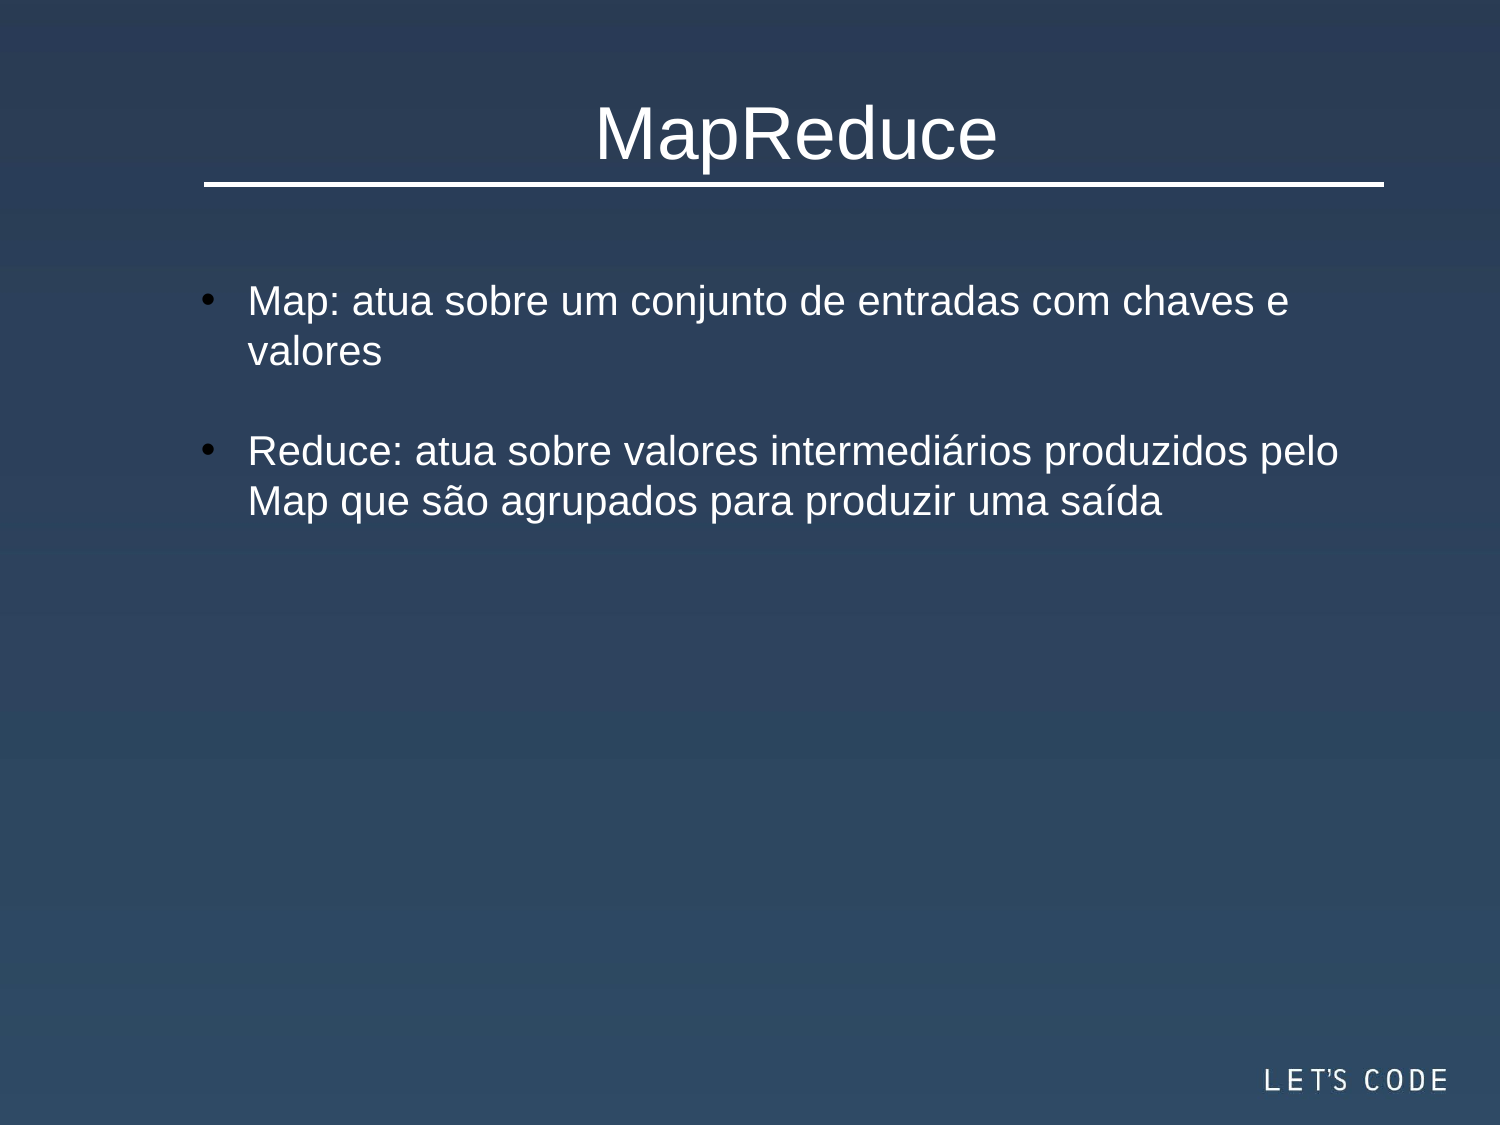

MapReduce

Map: atua sobre um conjunto de entradas com chaves e valores

Reduce: atua sobre valores intermediários produzidos pelo Map que são agrupados para produzir uma saída